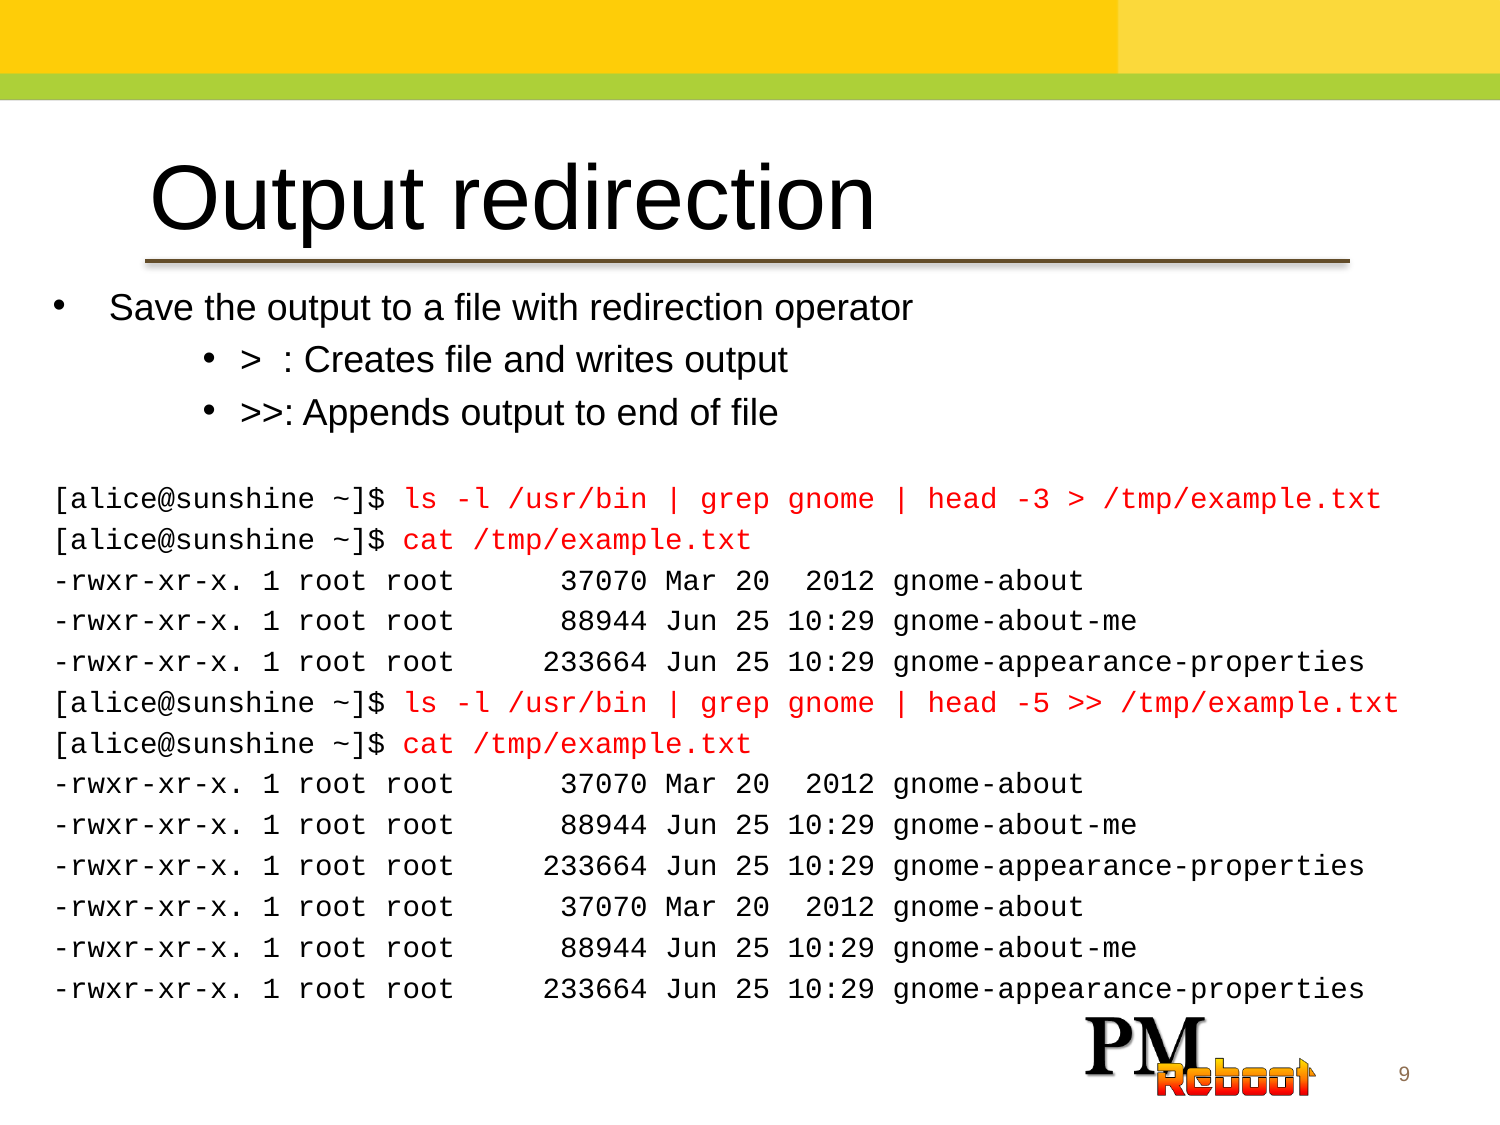

Output redirection
Save the output to a file with redirection operator
>  : Creates file and writes output
>>: Appends output to end of file

[alice@sunshine ~]$ ls -l /usr/bin | grep gnome | head -3 > /tmp/example.txt
[alice@sunshine ~]$ cat /tmp/example.txt
-rwxr-xr-x. 1 root root      37070 Mar 20  2012 gnome-about
-rwxr-xr-x. 1 root root      88944 Jun 25 10:29 gnome-about-me
-rwxr-xr-x. 1 root root     233664 Jun 25 10:29 gnome-appearance-properties
[alice@sunshine ~]$ ls -l /usr/bin | grep gnome | head -5 >> /tmp/example.txt
[alice@sunshine ~]$ cat /tmp/example.txt
-rwxr-xr-x. 1 root root      37070 Mar 20  2012 gnome-about
-rwxr-xr-x. 1 root root      88944 Jun 25 10:29 gnome-about-me
-rwxr-xr-x. 1 root root     233664 Jun 25 10:29 gnome-appearance-properties
-rwxr-xr-x. 1 root root      37070 Mar 20  2012 gnome-about
-rwxr-xr-x. 1 root root      88944 Jun 25 10:29 gnome-about-me
-rwxr-xr-x. 1 root root     233664 Jun 25 10:29 gnome-appearance-properties
9